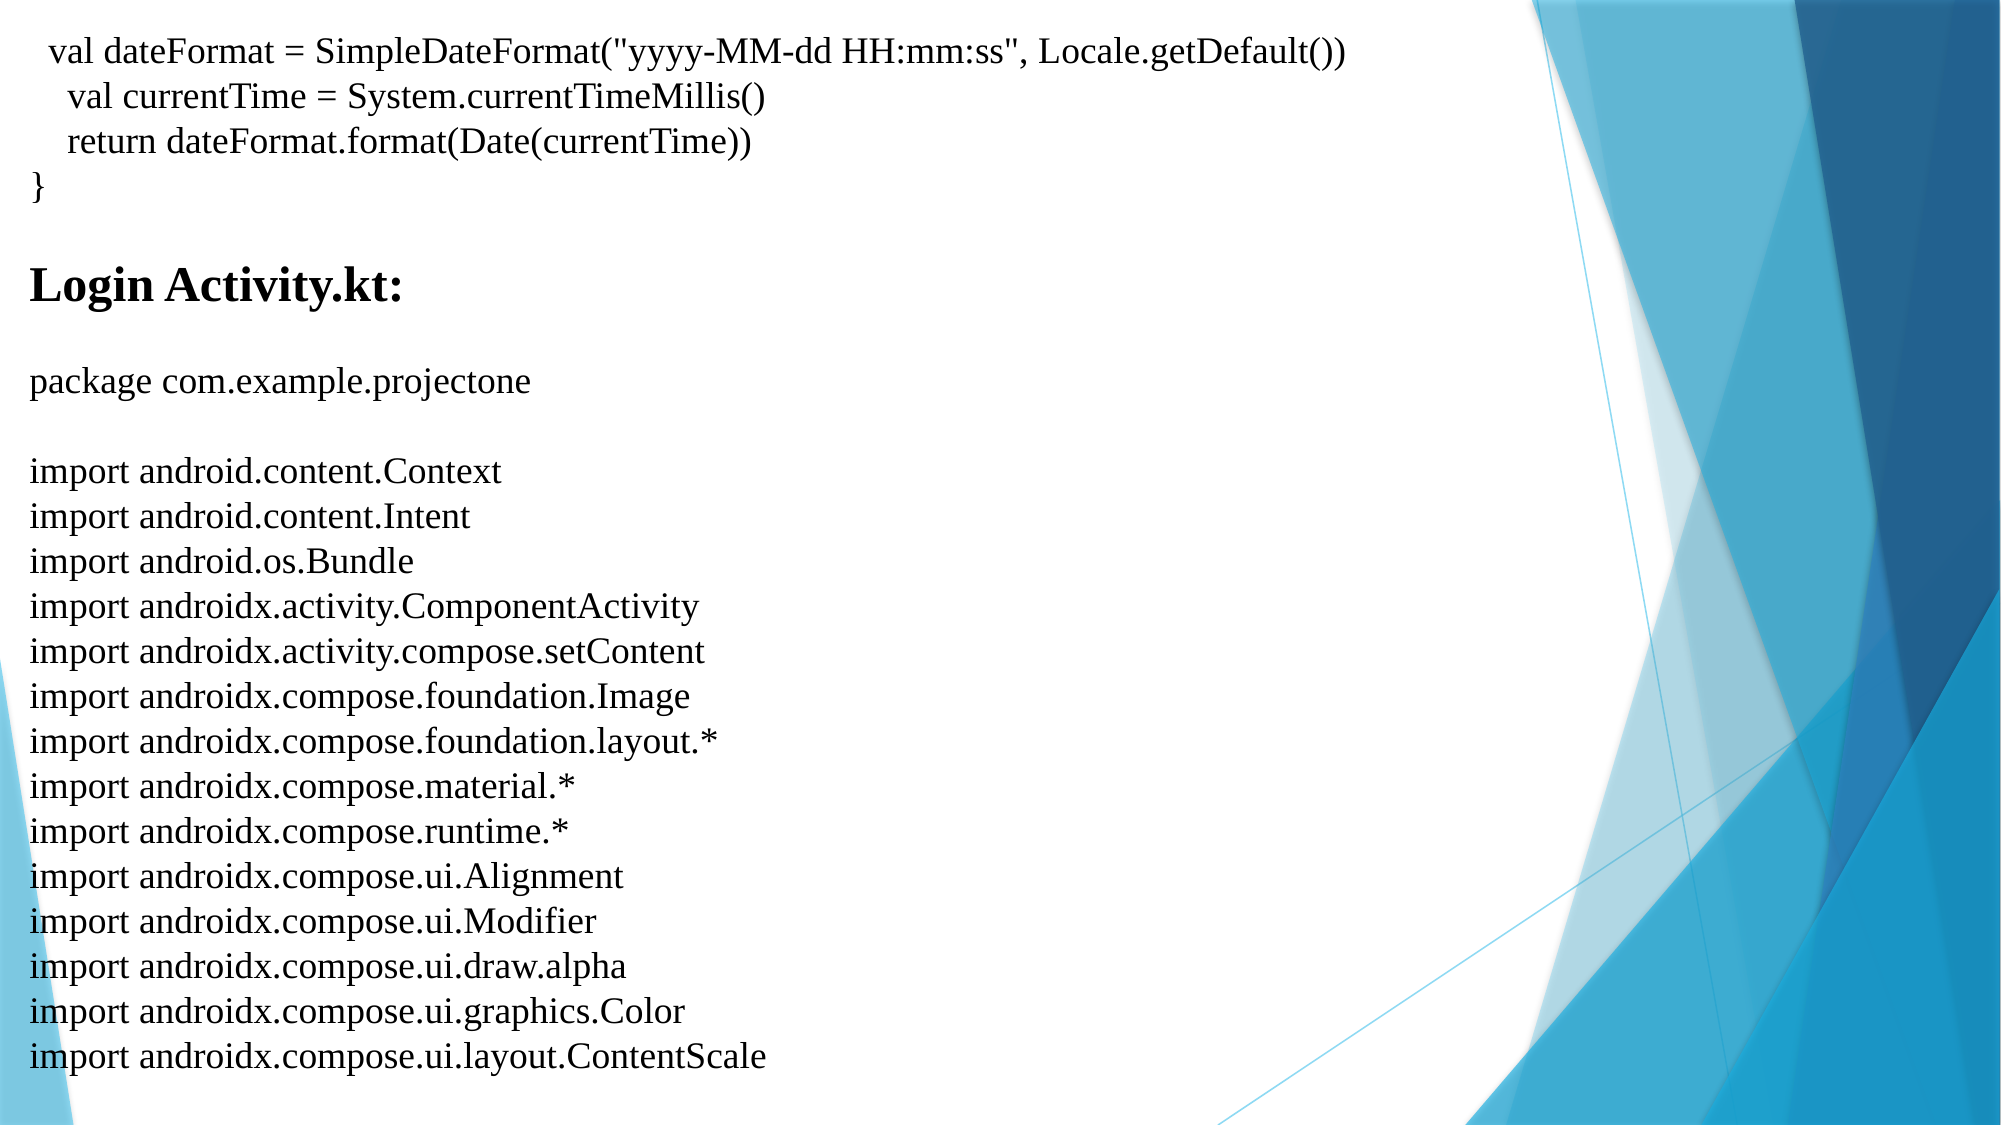

val dateFormat = SimpleDateFormat("yyyy-MM-dd HH:mm:ss", Locale.getDefault())
    val currentTime = System.currentTimeMillis()
    return dateFormat.format(Date(currentTime))
}

Login Activity.kt:

package com.example.projectone

import android.content.Context
import android.content.Intent
import android.os.Bundle
import androidx.activity.ComponentActivity
import androidx.activity.compose.setContent
import androidx.compose.foundation.Image
import androidx.compose.foundation.layout.*
import androidx.compose.material.*
import androidx.compose.runtime.*
import androidx.compose.ui.Alignment
import androidx.compose.ui.Modifier
import androidx.compose.ui.draw.alpha
import androidx.compose.ui.graphics.Color
import androidx.compose.ui.layout.ContentScale